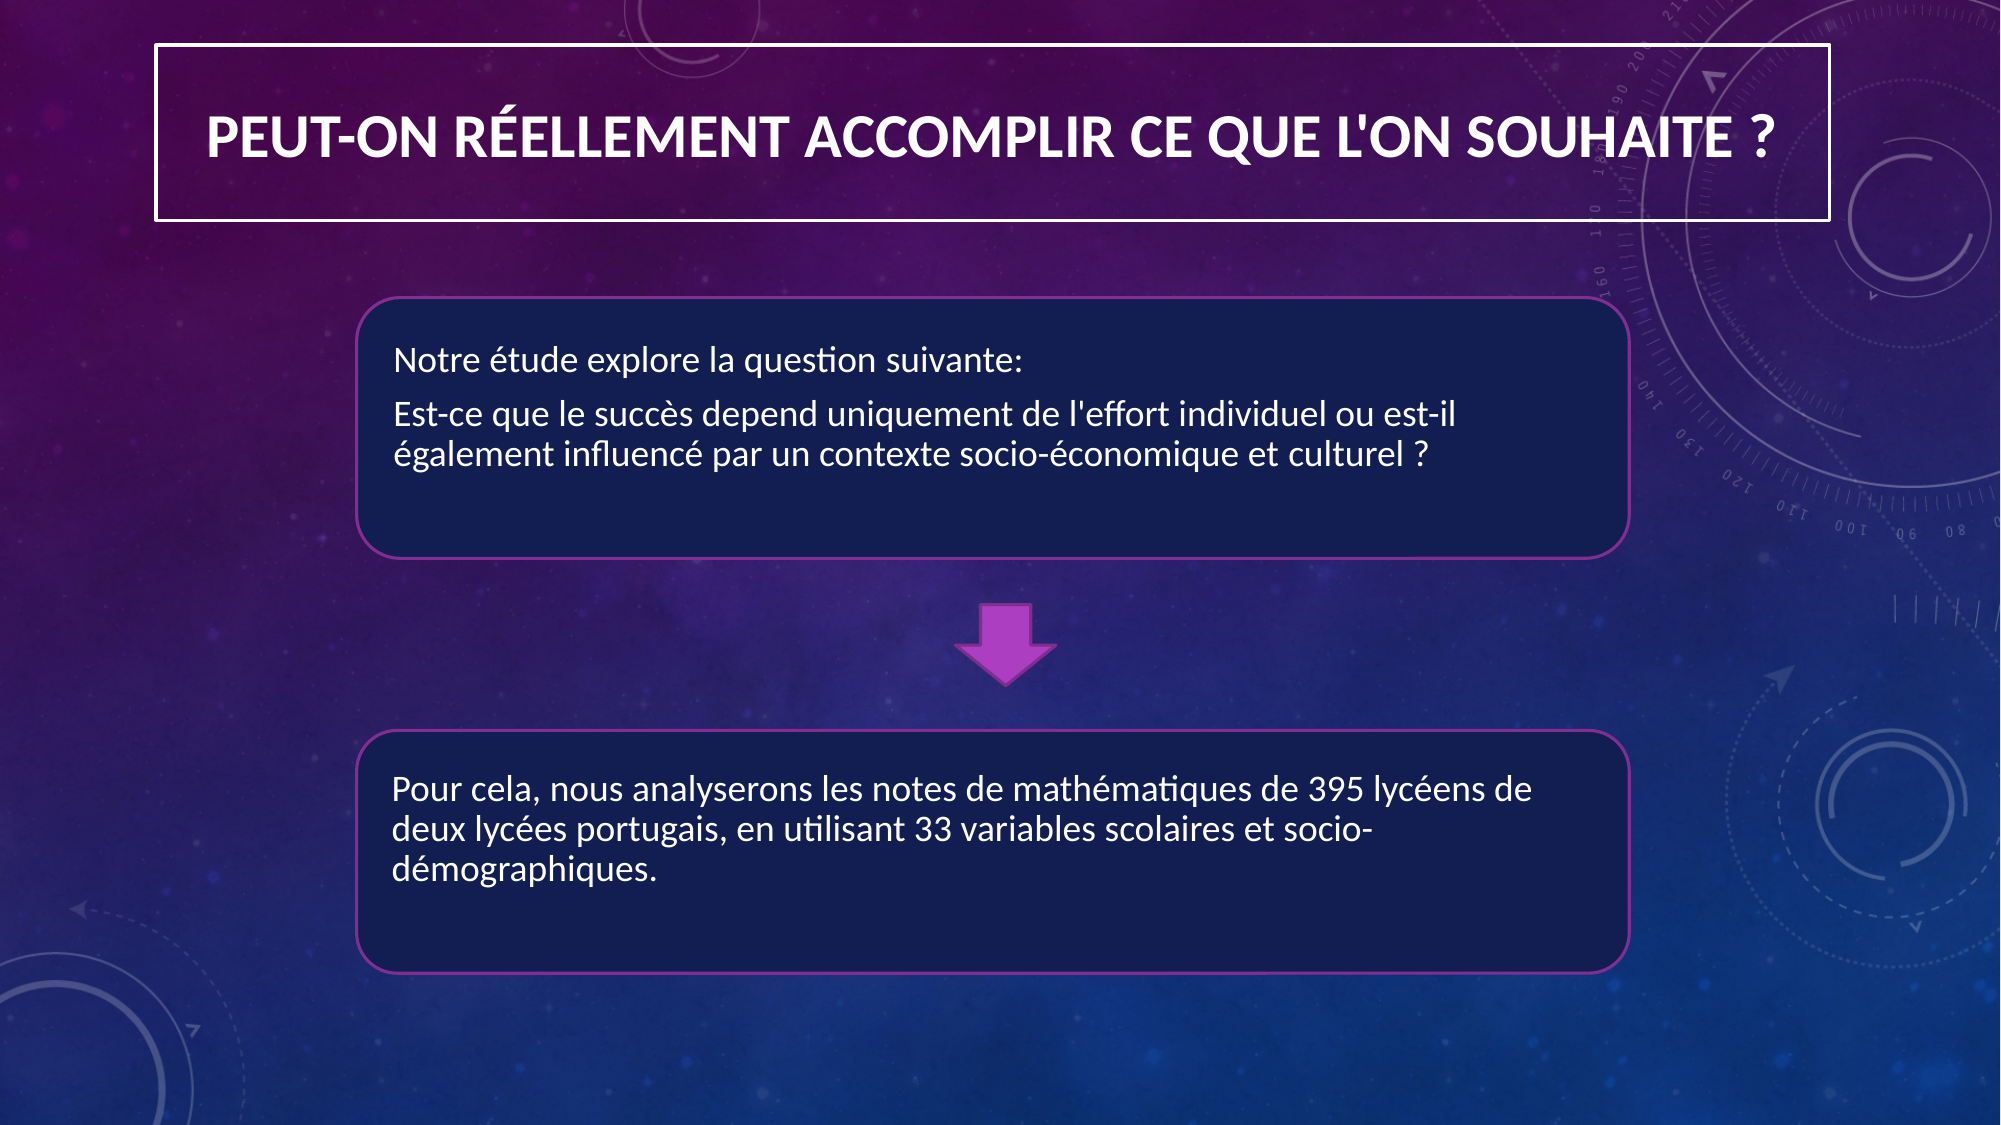

Peut-on réellement accomplir ce que l'on souhaite ?
Notre étude explore la question suivante:
Est-ce que le succès depend uniquement de l'effort individuel ou est-il également influencé par un contexte socio-économique et culturel ?

Pour cela, nous analyserons les notes de mathématiques de 395 lycéens de deux lycées portugais, en utilisant 33 variables scolaires et socio-démographiques.